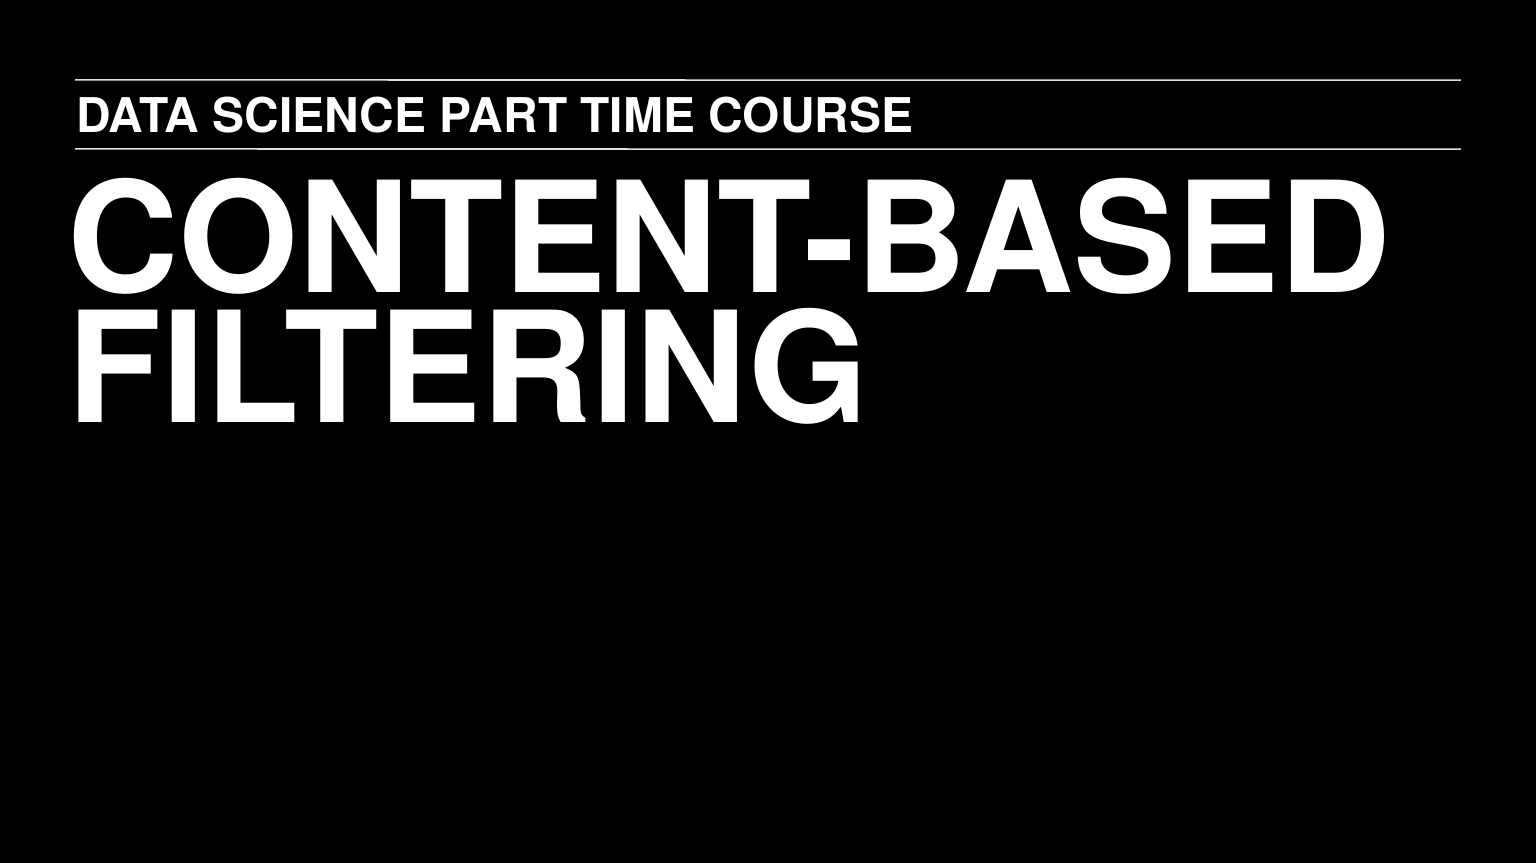

DATA SCIENCE PART TIME COURSE

CONTENT-BASED FILTERING